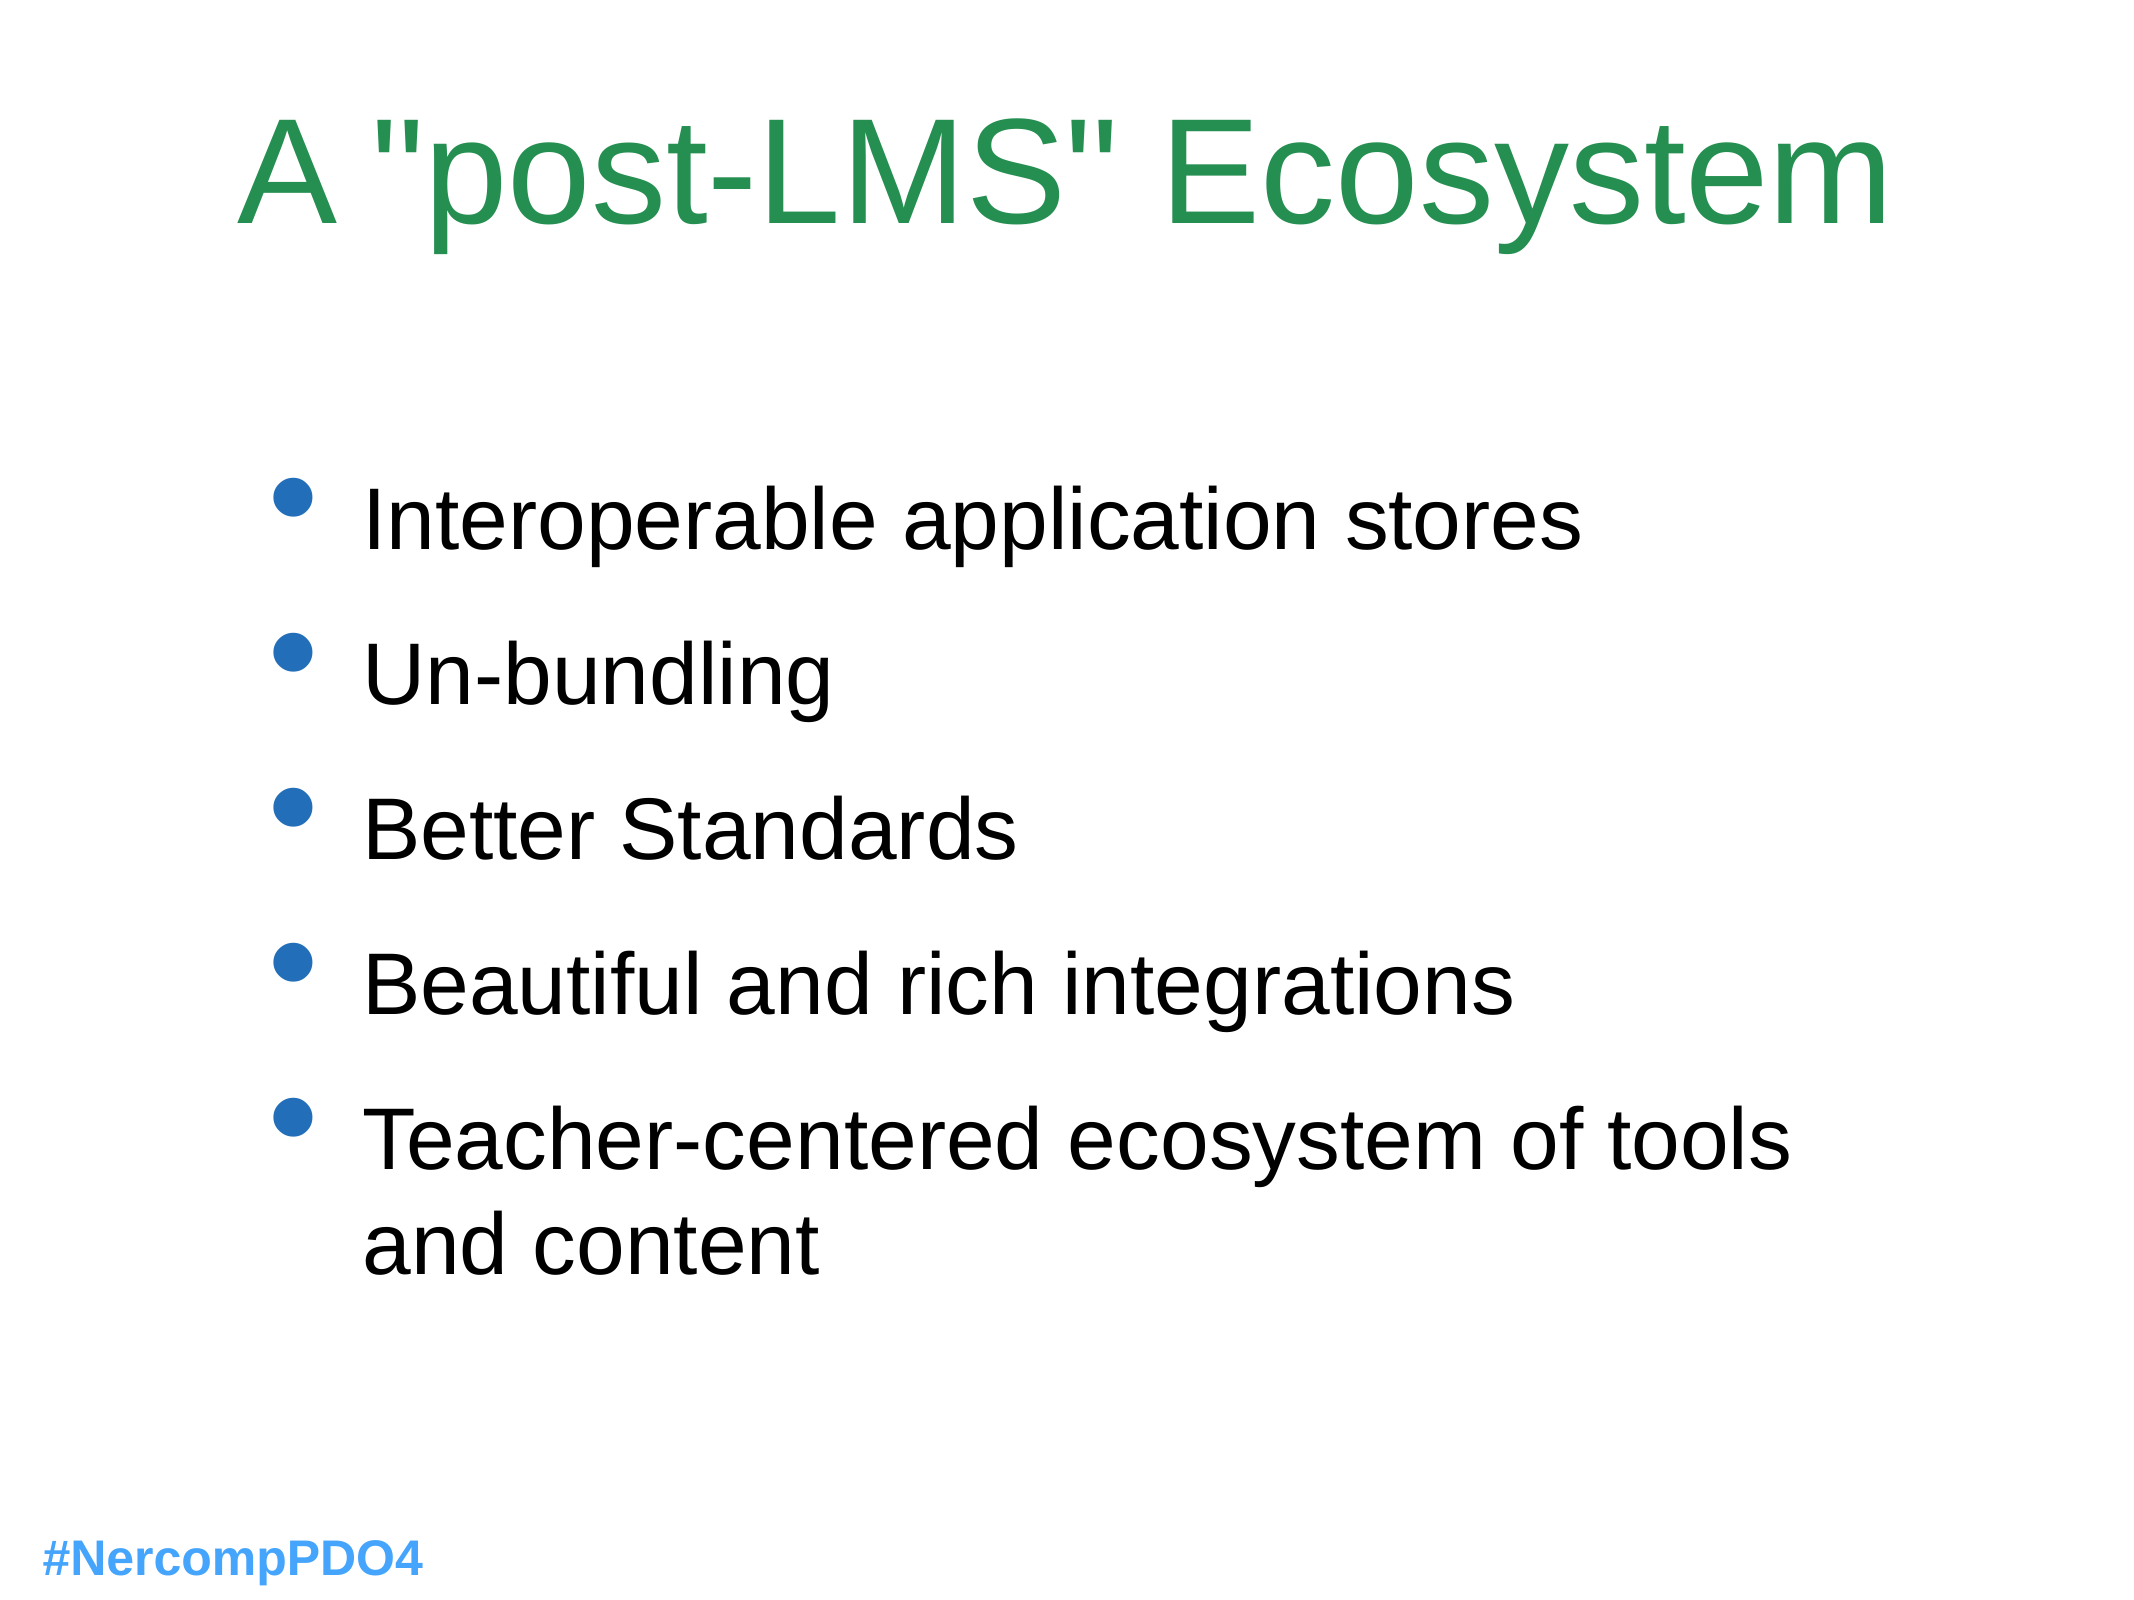

# A "post-LMS" Ecosystem
Interoperable application stores
Un-bundling
Better Standards
Beautiful and rich integrations
Teacher-centered ecosystem of tools and content